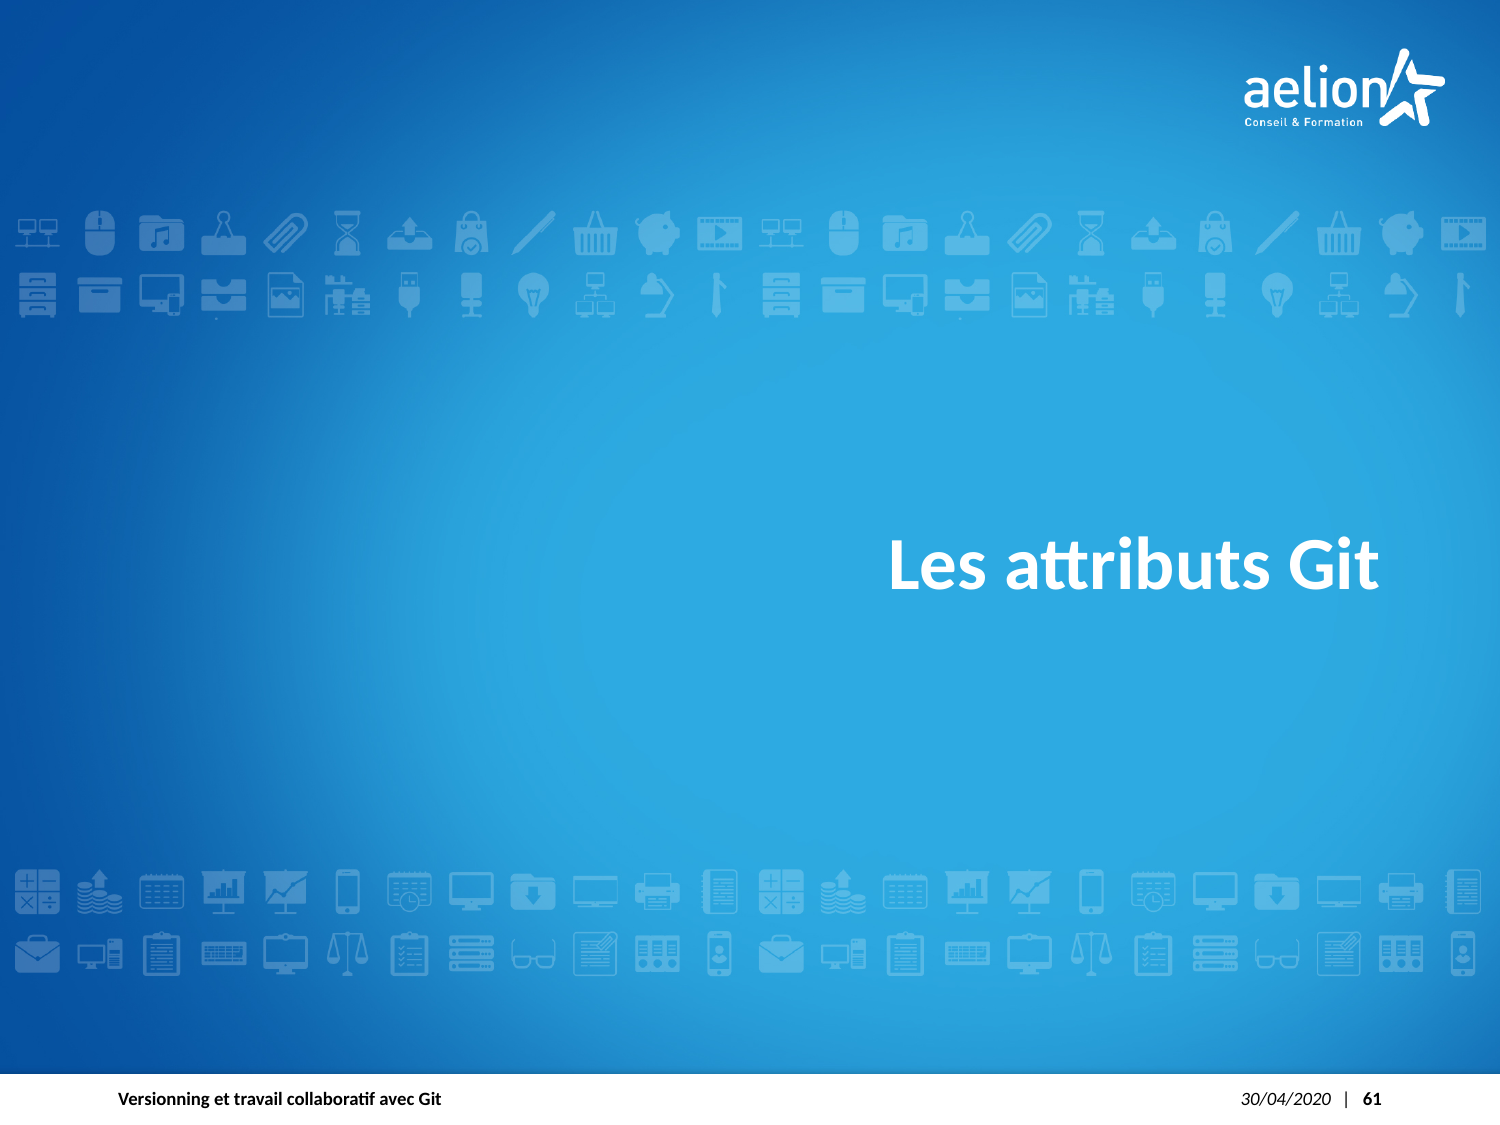

Les attributs Git
Versionning et travail collaboratif avec Git
30/04/2020
61